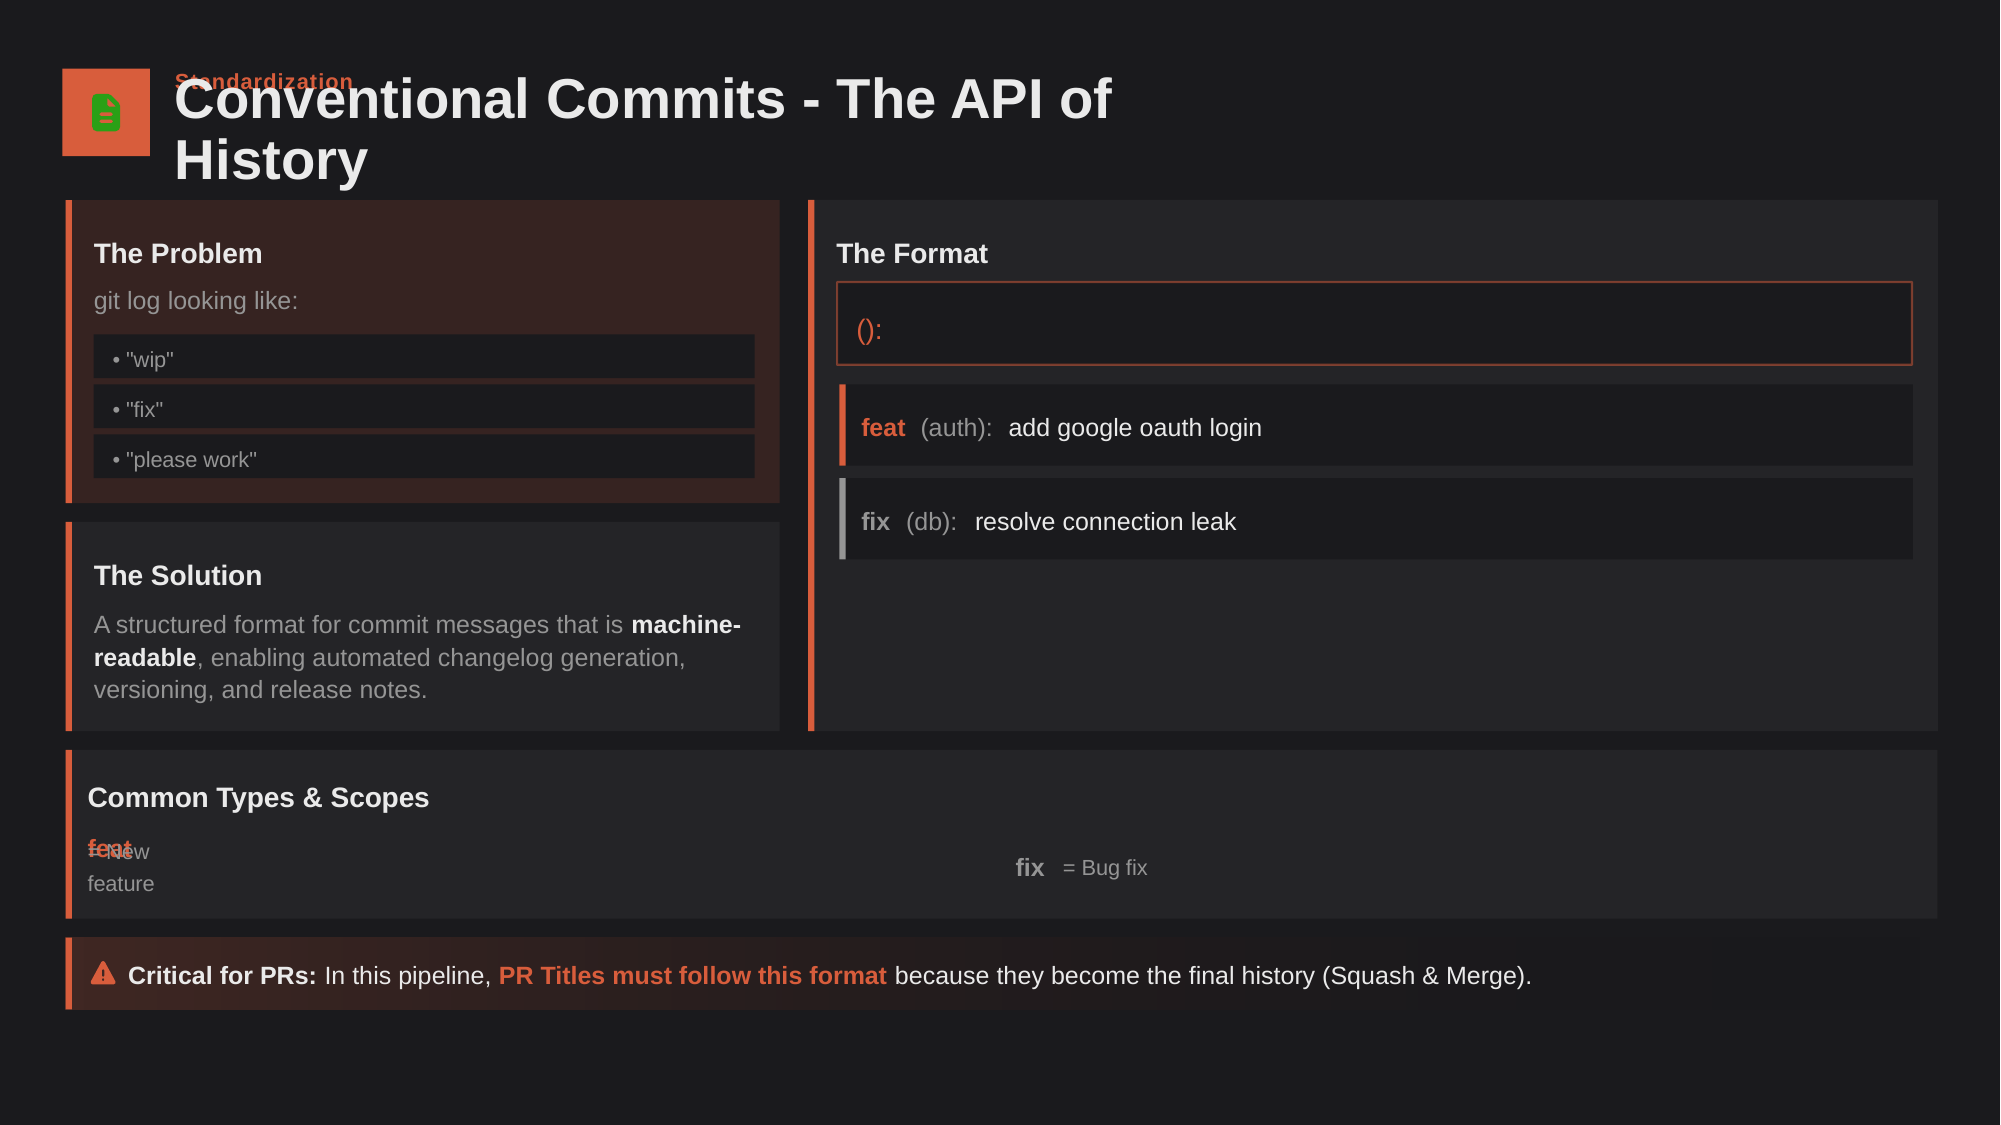

Standardization

Conventional Commits - The API of History

The Problem
The Format
git log looking like:

():

• "wip"

• "fix"

feat
(auth):
add google oauth login

• "please work"

fix
(db):
resolve connection leak

The Solution
A structured format for commit messages that is machine-readable, enabling automated changelog generation, versioning, and release notes.

Common Types & Scopes
feat
= New feature
fix
= Bug fix

Critical for PRs: In this pipeline, PR Titles must follow this format because they become the final history (Squash & Merge).